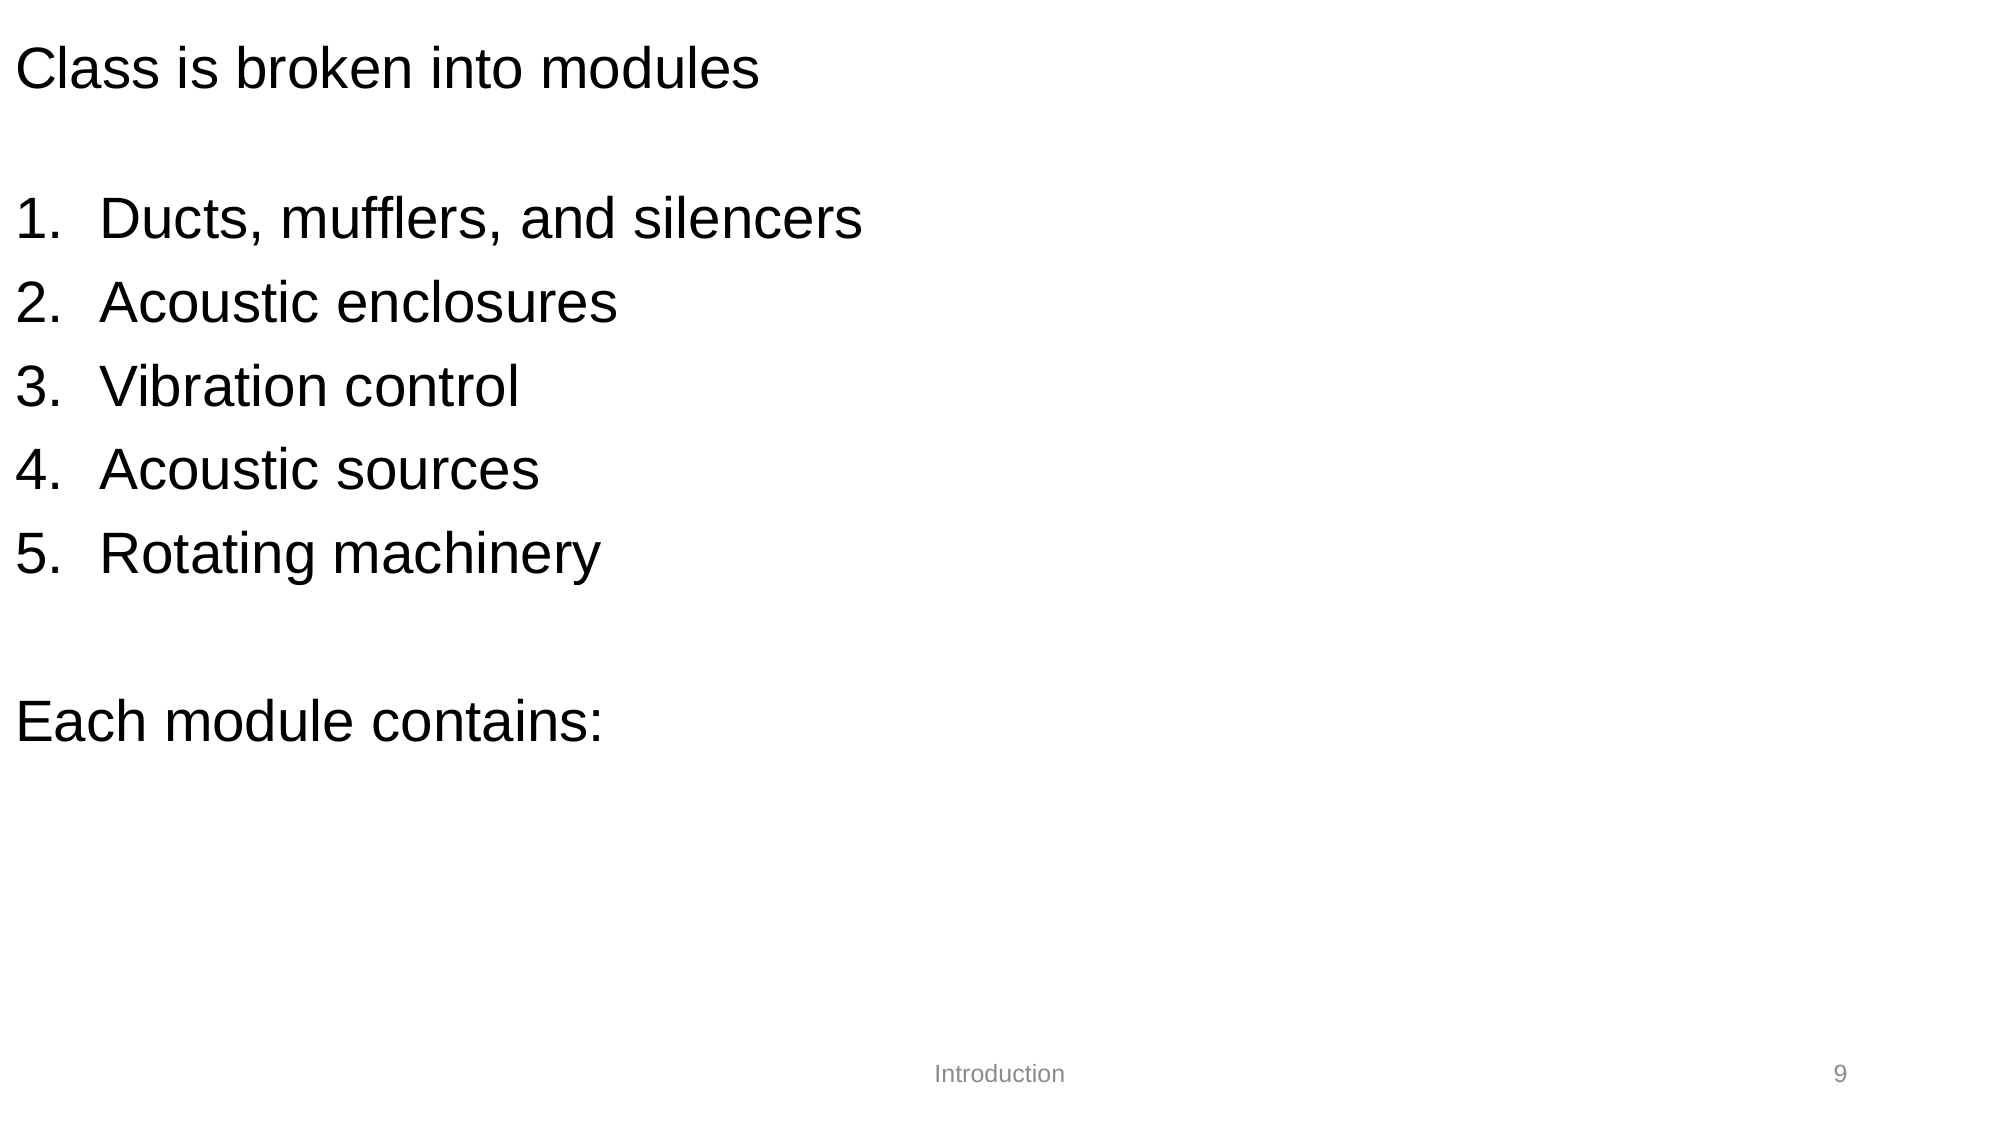

# Class is broken into modules
Ducts, mufflers, and silencers
Acoustic enclosures
Vibration control
Acoustic sources
Rotating machinery

Each module contains:

Introduction
9